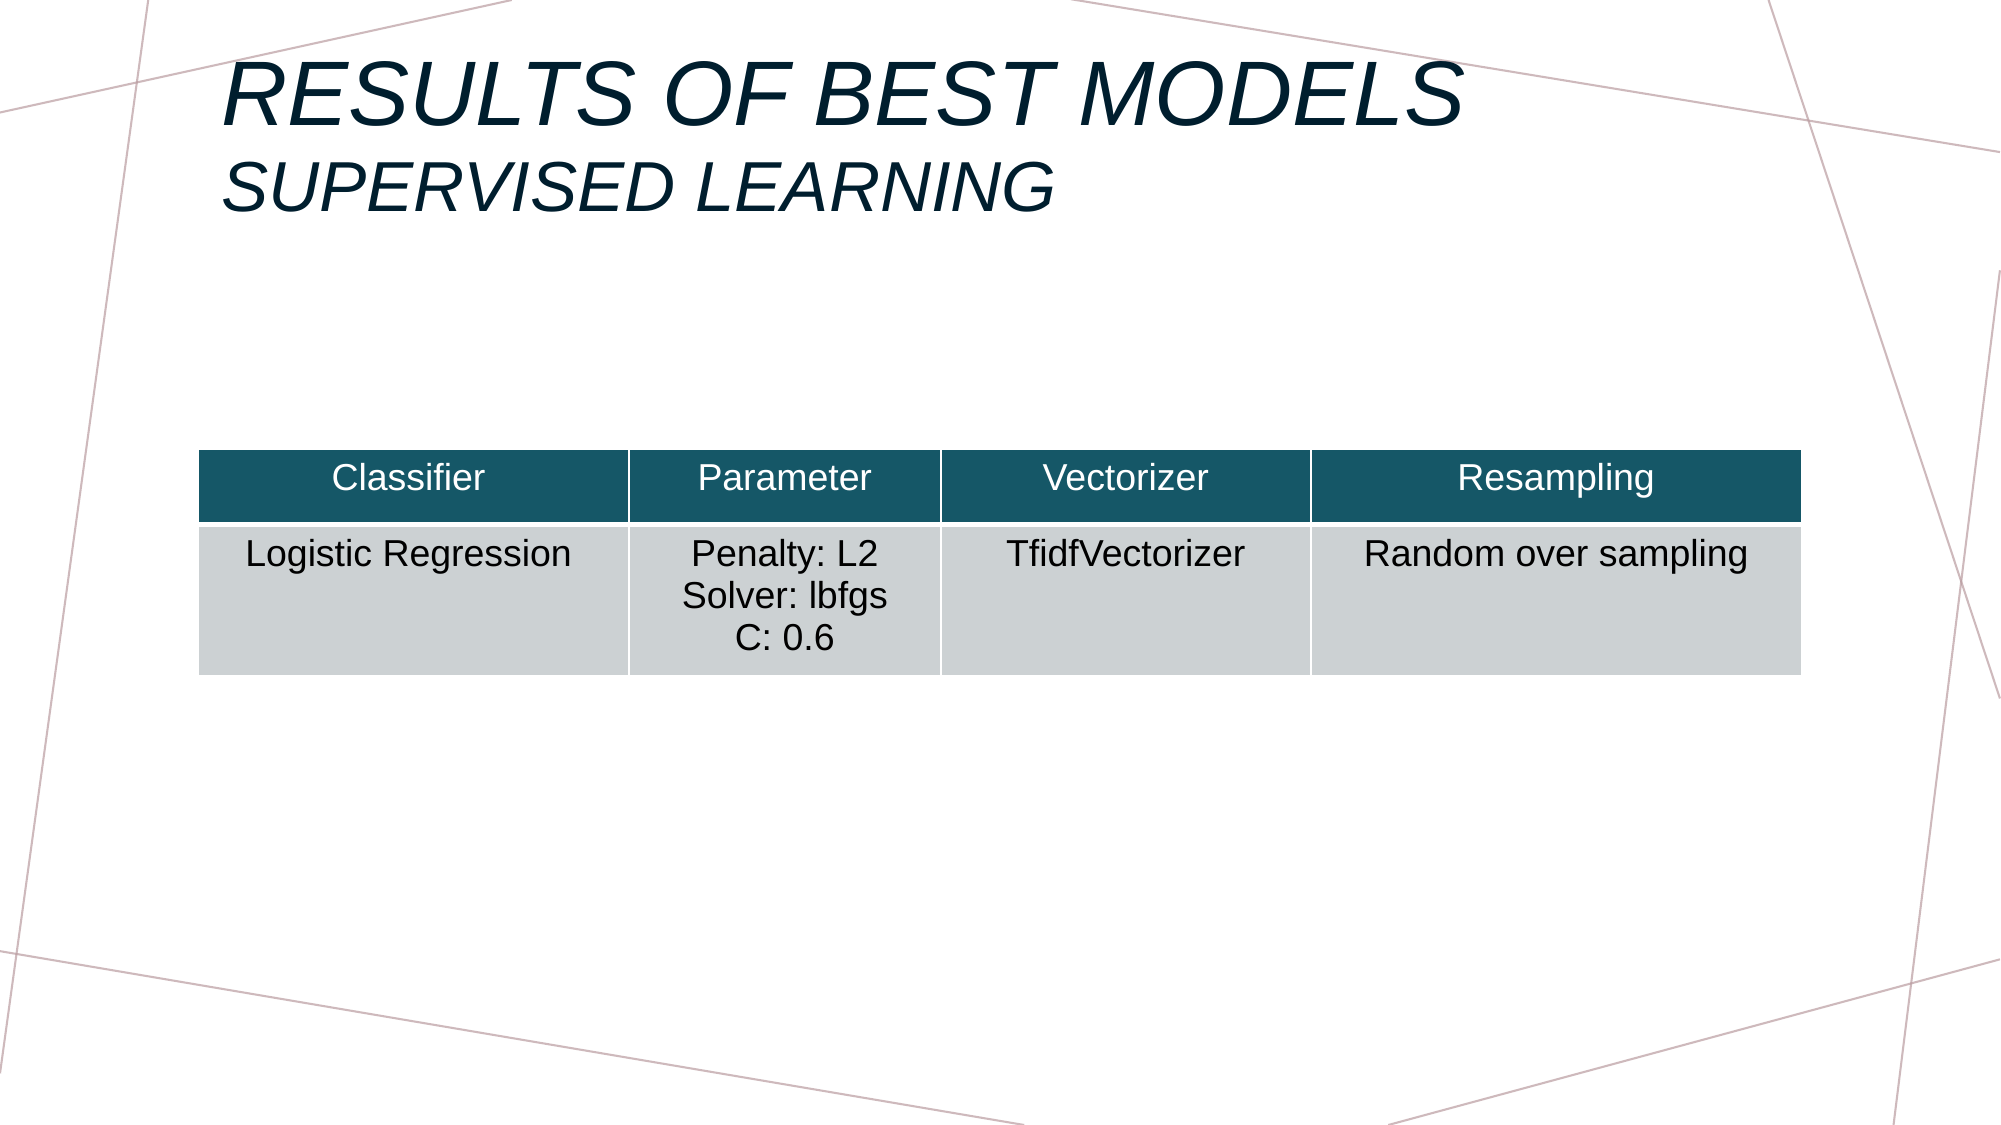

# Results of best models
Supervised Learning
| Classifier | Parameter | Vectorizer | Resampling |
| --- | --- | --- | --- |
| Logistic Regression | Penalty: L2 Solver: lbfgs C: 0.6 | TfidfVectorizer | Random over sampling |